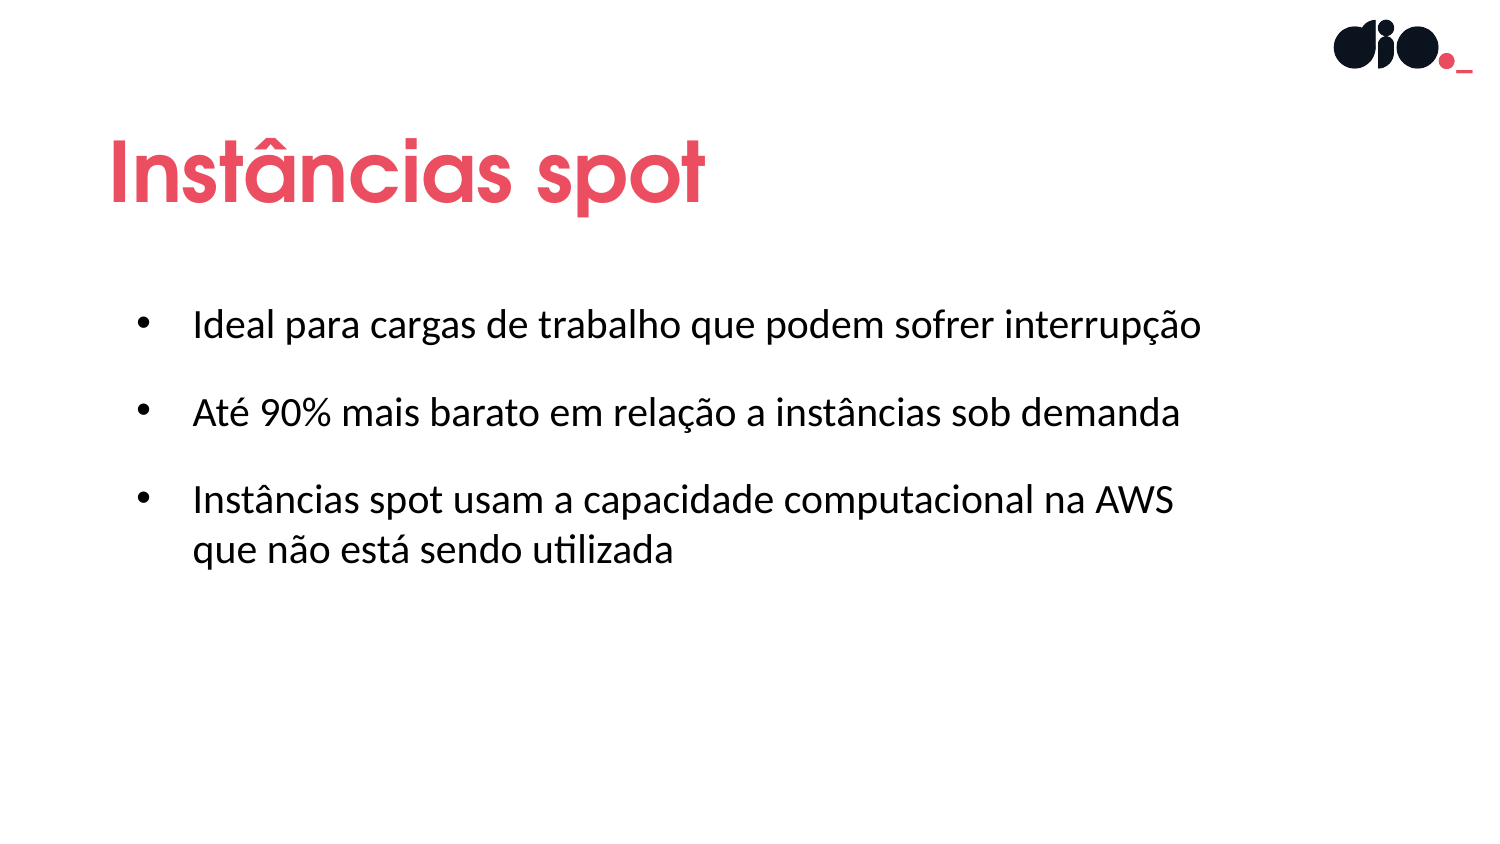

Instâncias spot
Ideal para cargas de trabalho que podem sofrer interrupção
Até 90% mais barato em relação a instâncias sob demanda
Instâncias spot usam a capacidade computacional na AWS que não está sendo utilizada